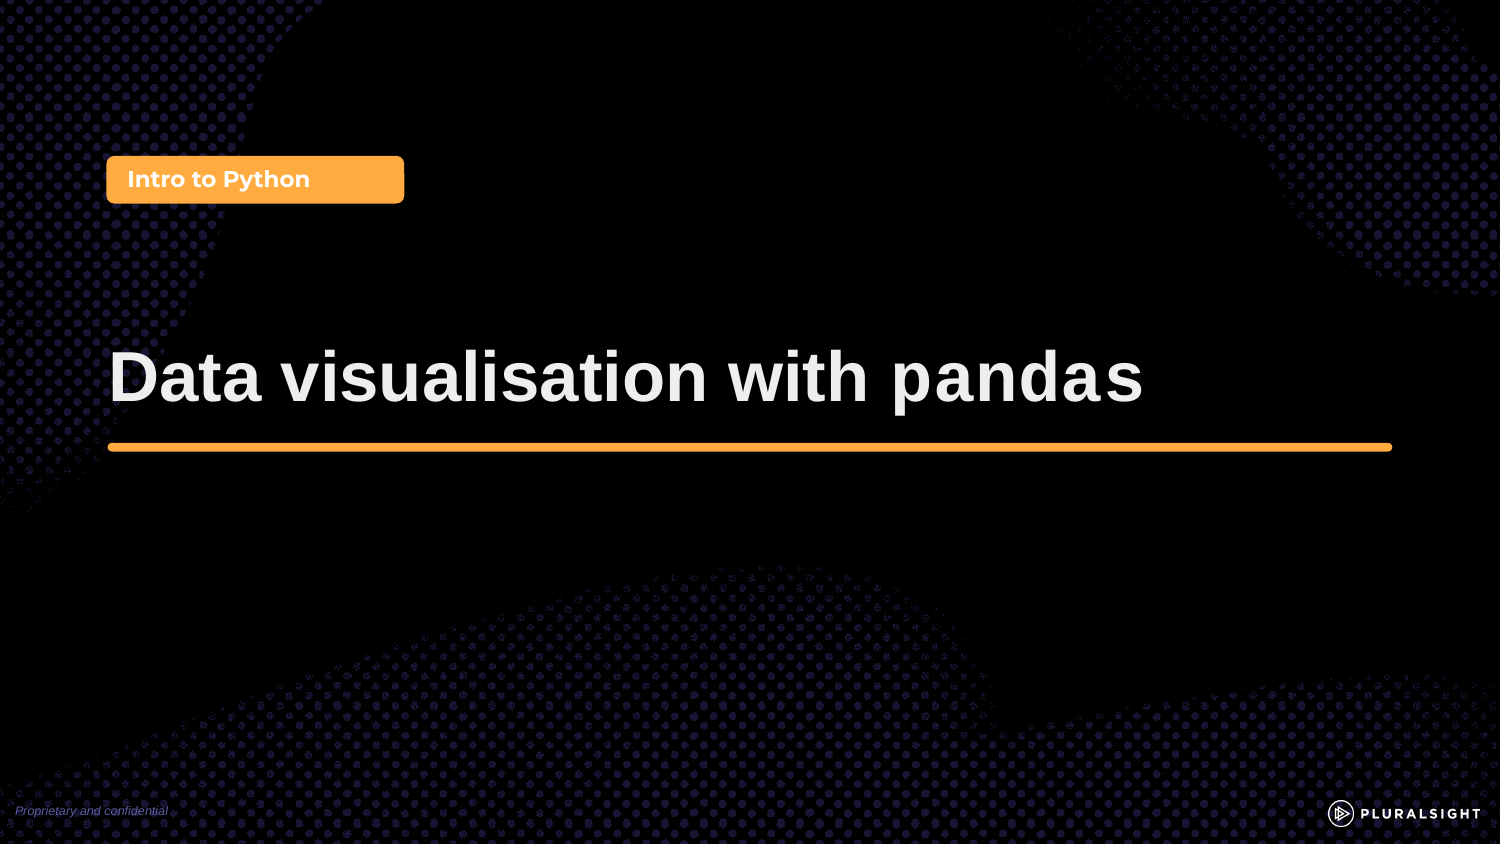

Intro to Python

# Data visualisation with pandas